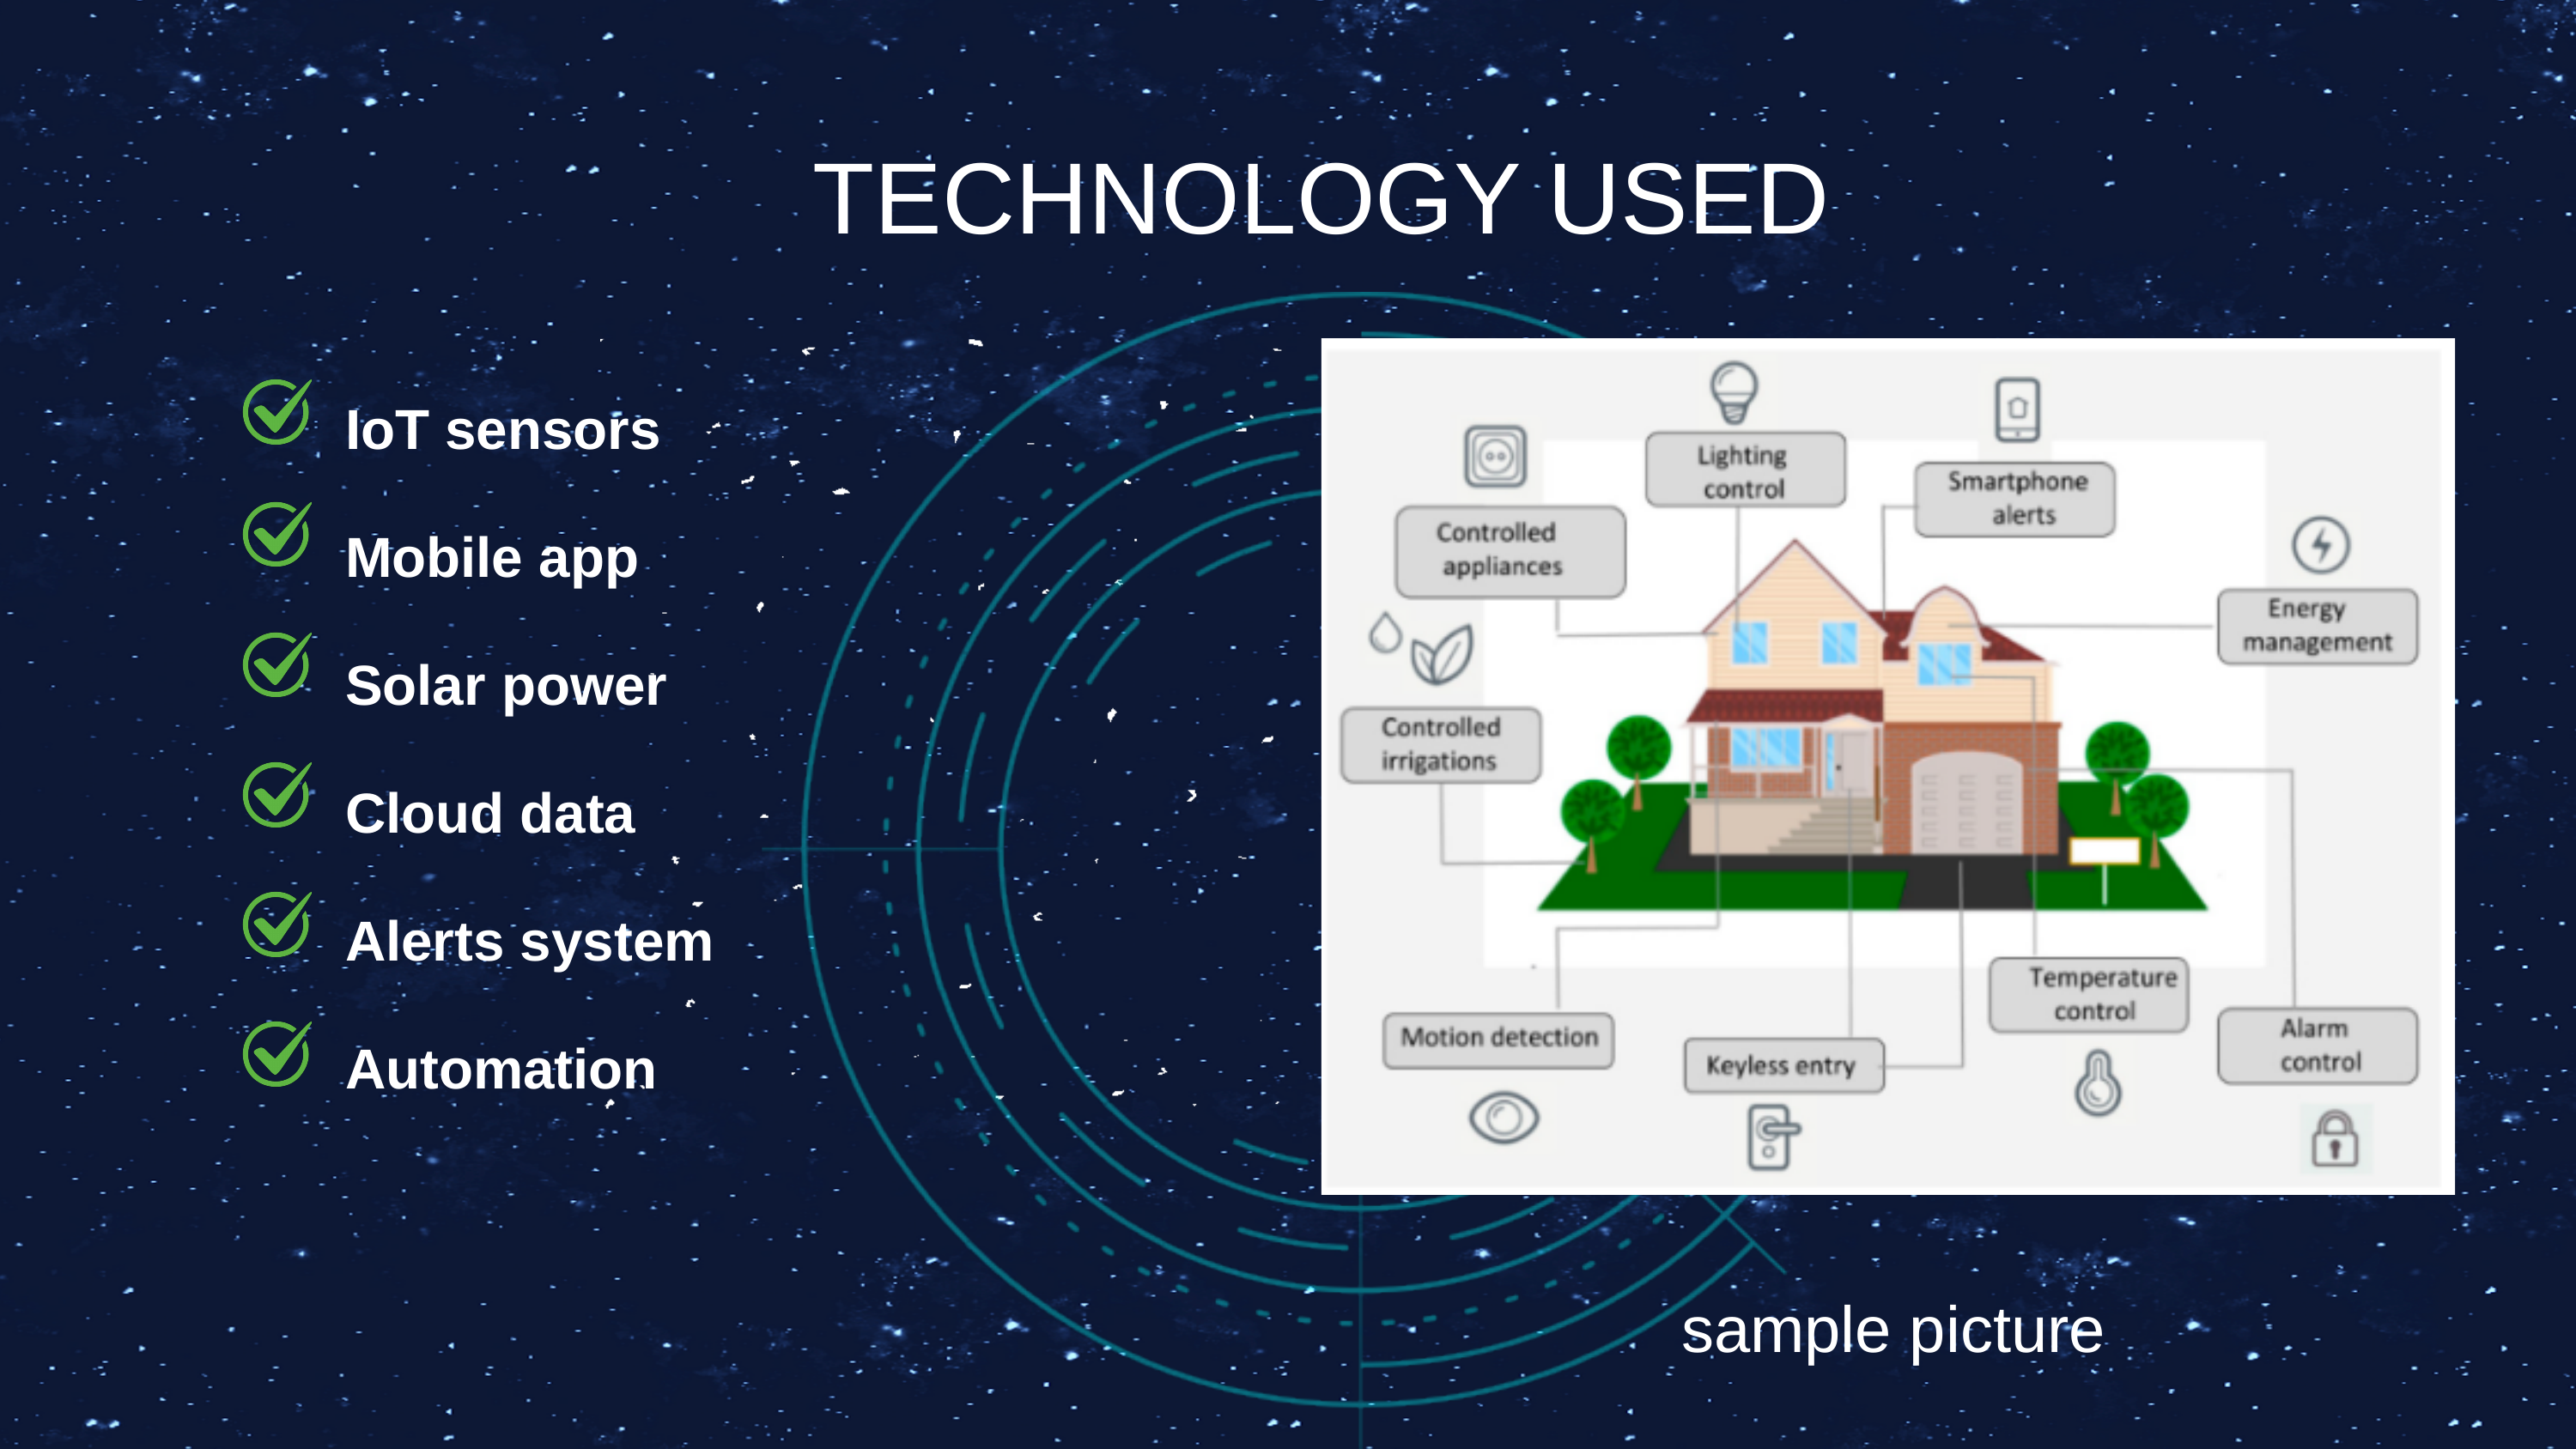

TECHNOLOGY USED

IoT sensors
Mobile app
Solar power
Cloud data
Alerts system
Automation

sample picture